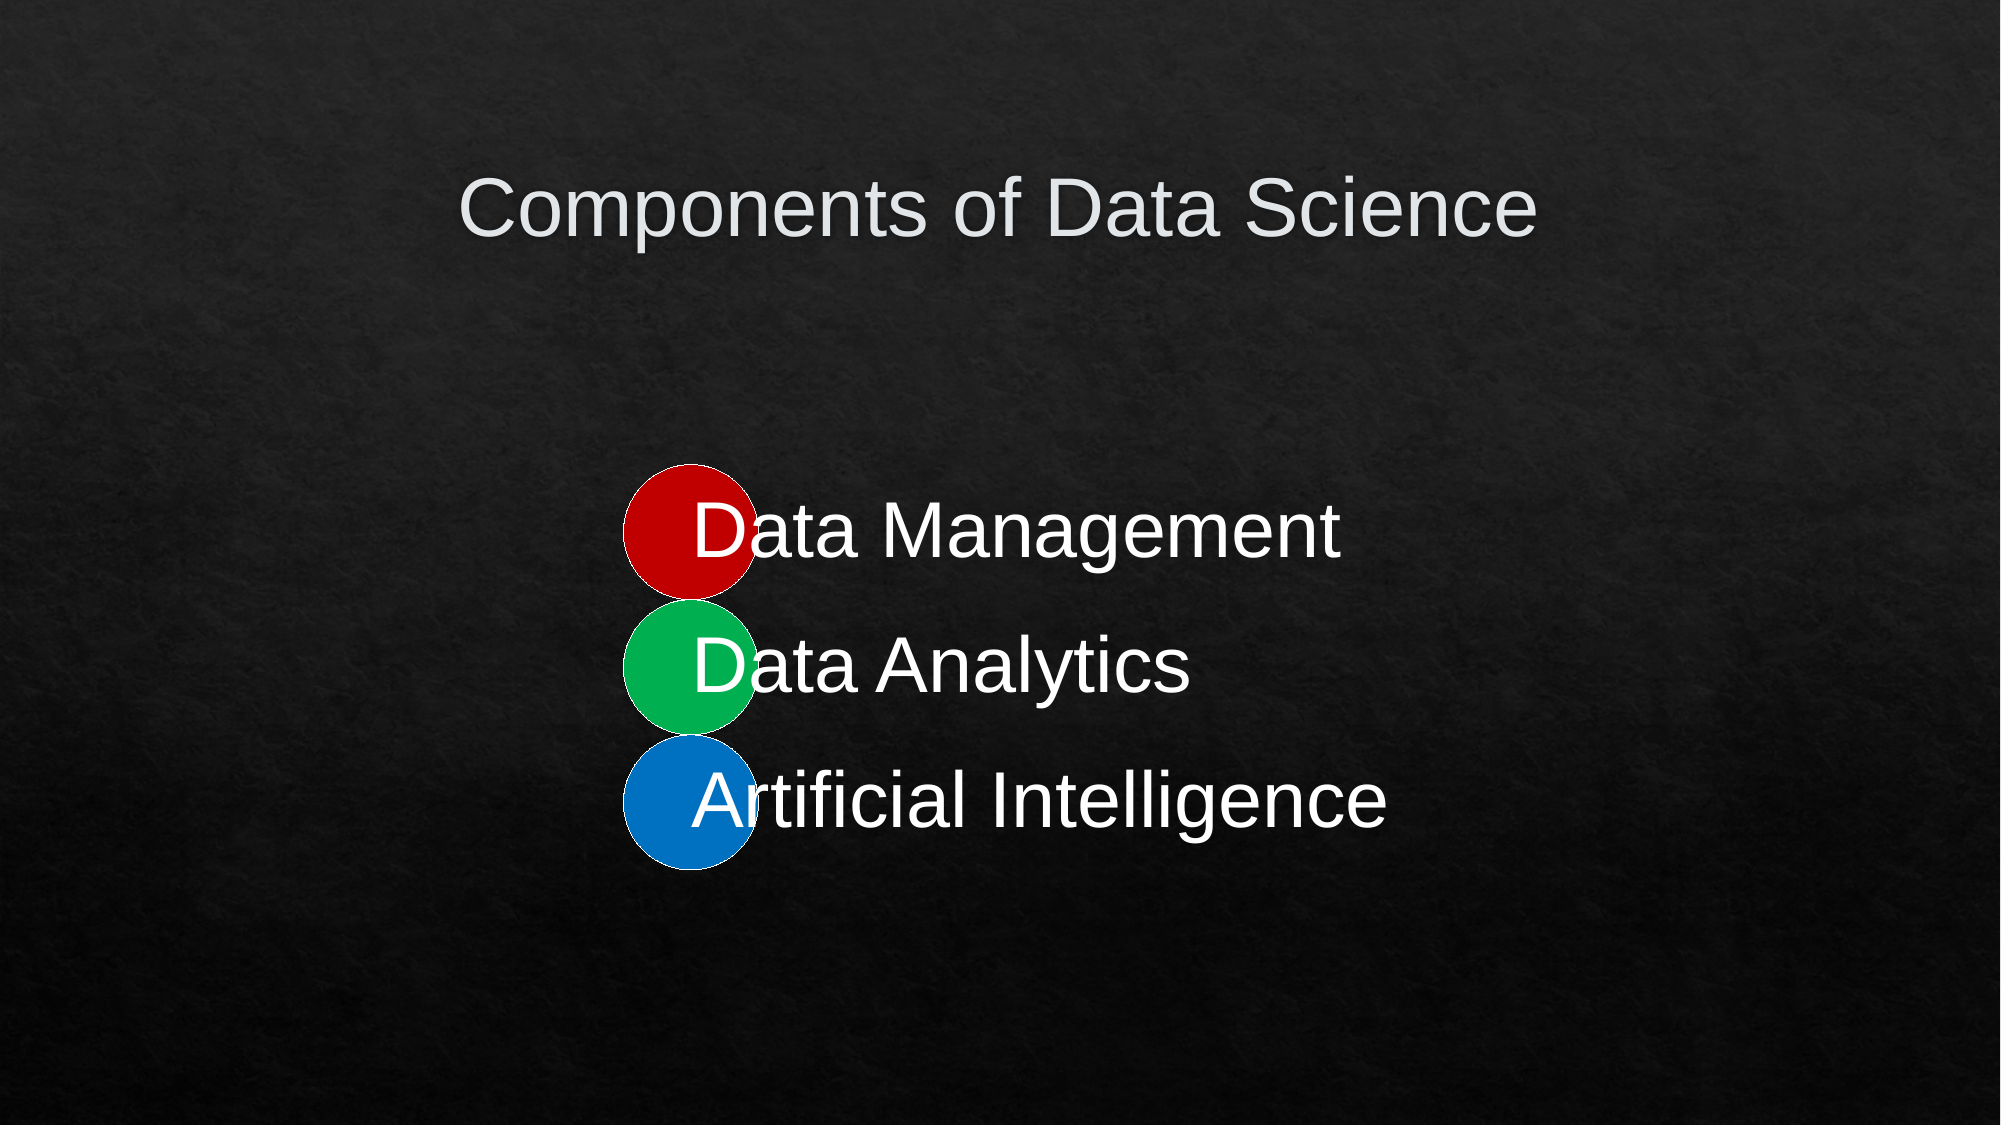

# Components of Data Science
Data Management
Data Analytics
Artificial Intelligence